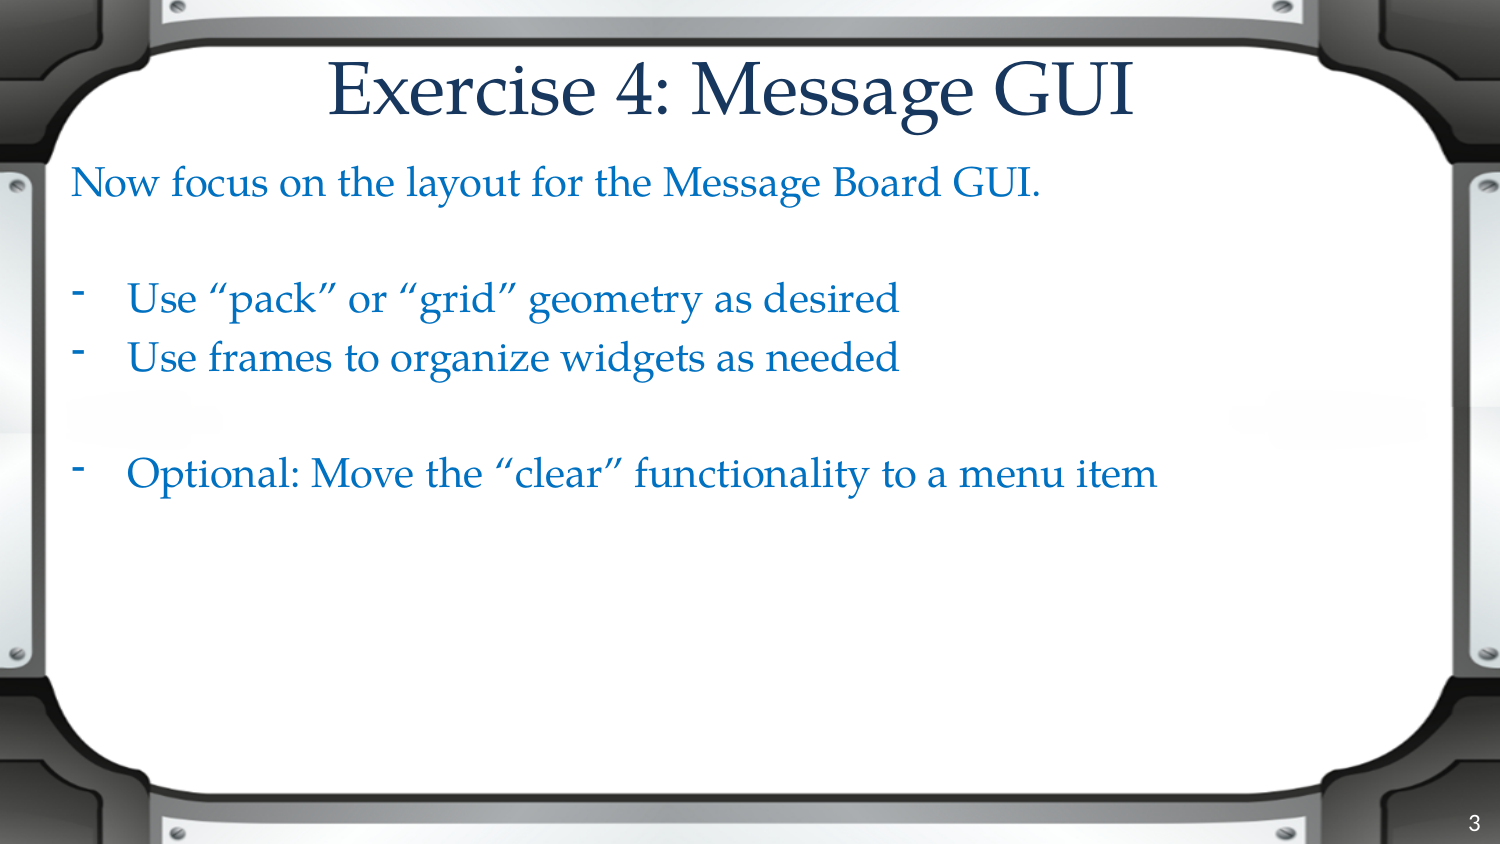

# Exercise 4: Message GUI
Now focus on the layout for the Message Board GUI.

Use “pack” or “grid” geometry as desired
Use frames to organize widgets as needed

Optional: Move the “clear” functionality to a menu item

3